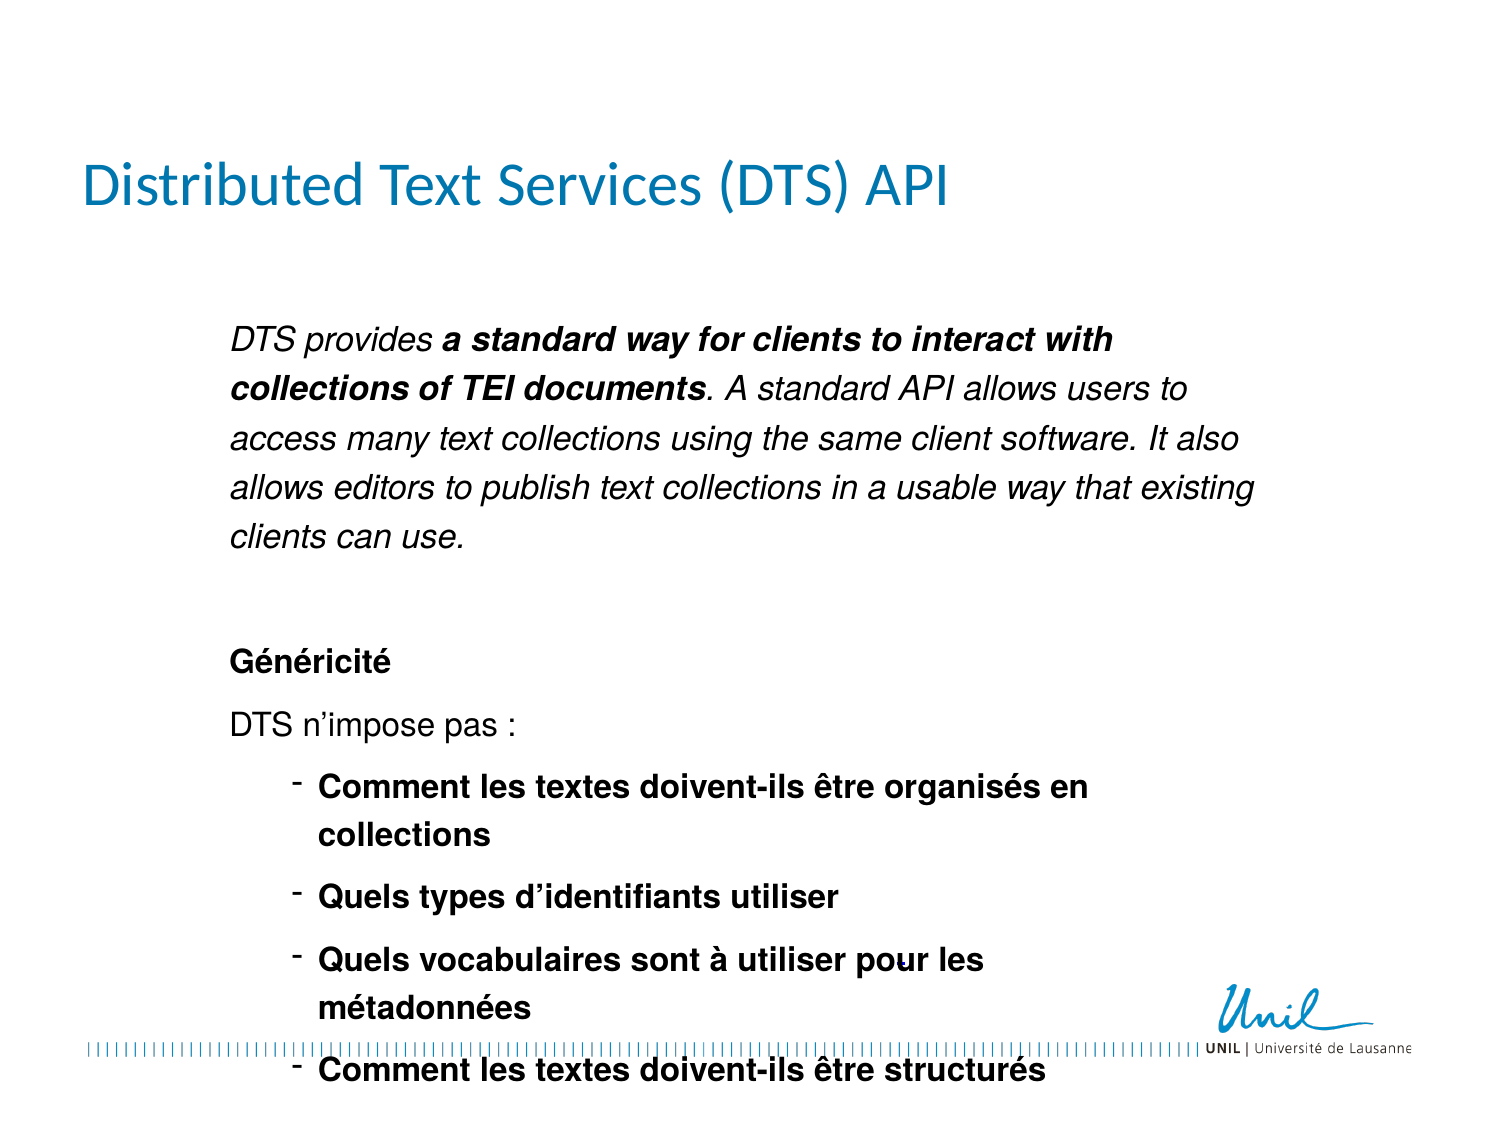

# Distributed Text Services (DTS) API
DTS provides a standard way for clients to interact with collections of TEI documents. A standard API allows users to access many text collections using the same client software. It also allows editors to publish text collections in a usable way that existing clients can use.
Généricité
DTS n’impose pas :
Comment les textes doivent-ils être organisés en collections
Quels types d’identifiants utiliser
Quels vocabulaires sont à utiliser pour les métadonnées
Comment les textes doivent-ils être structurés

8